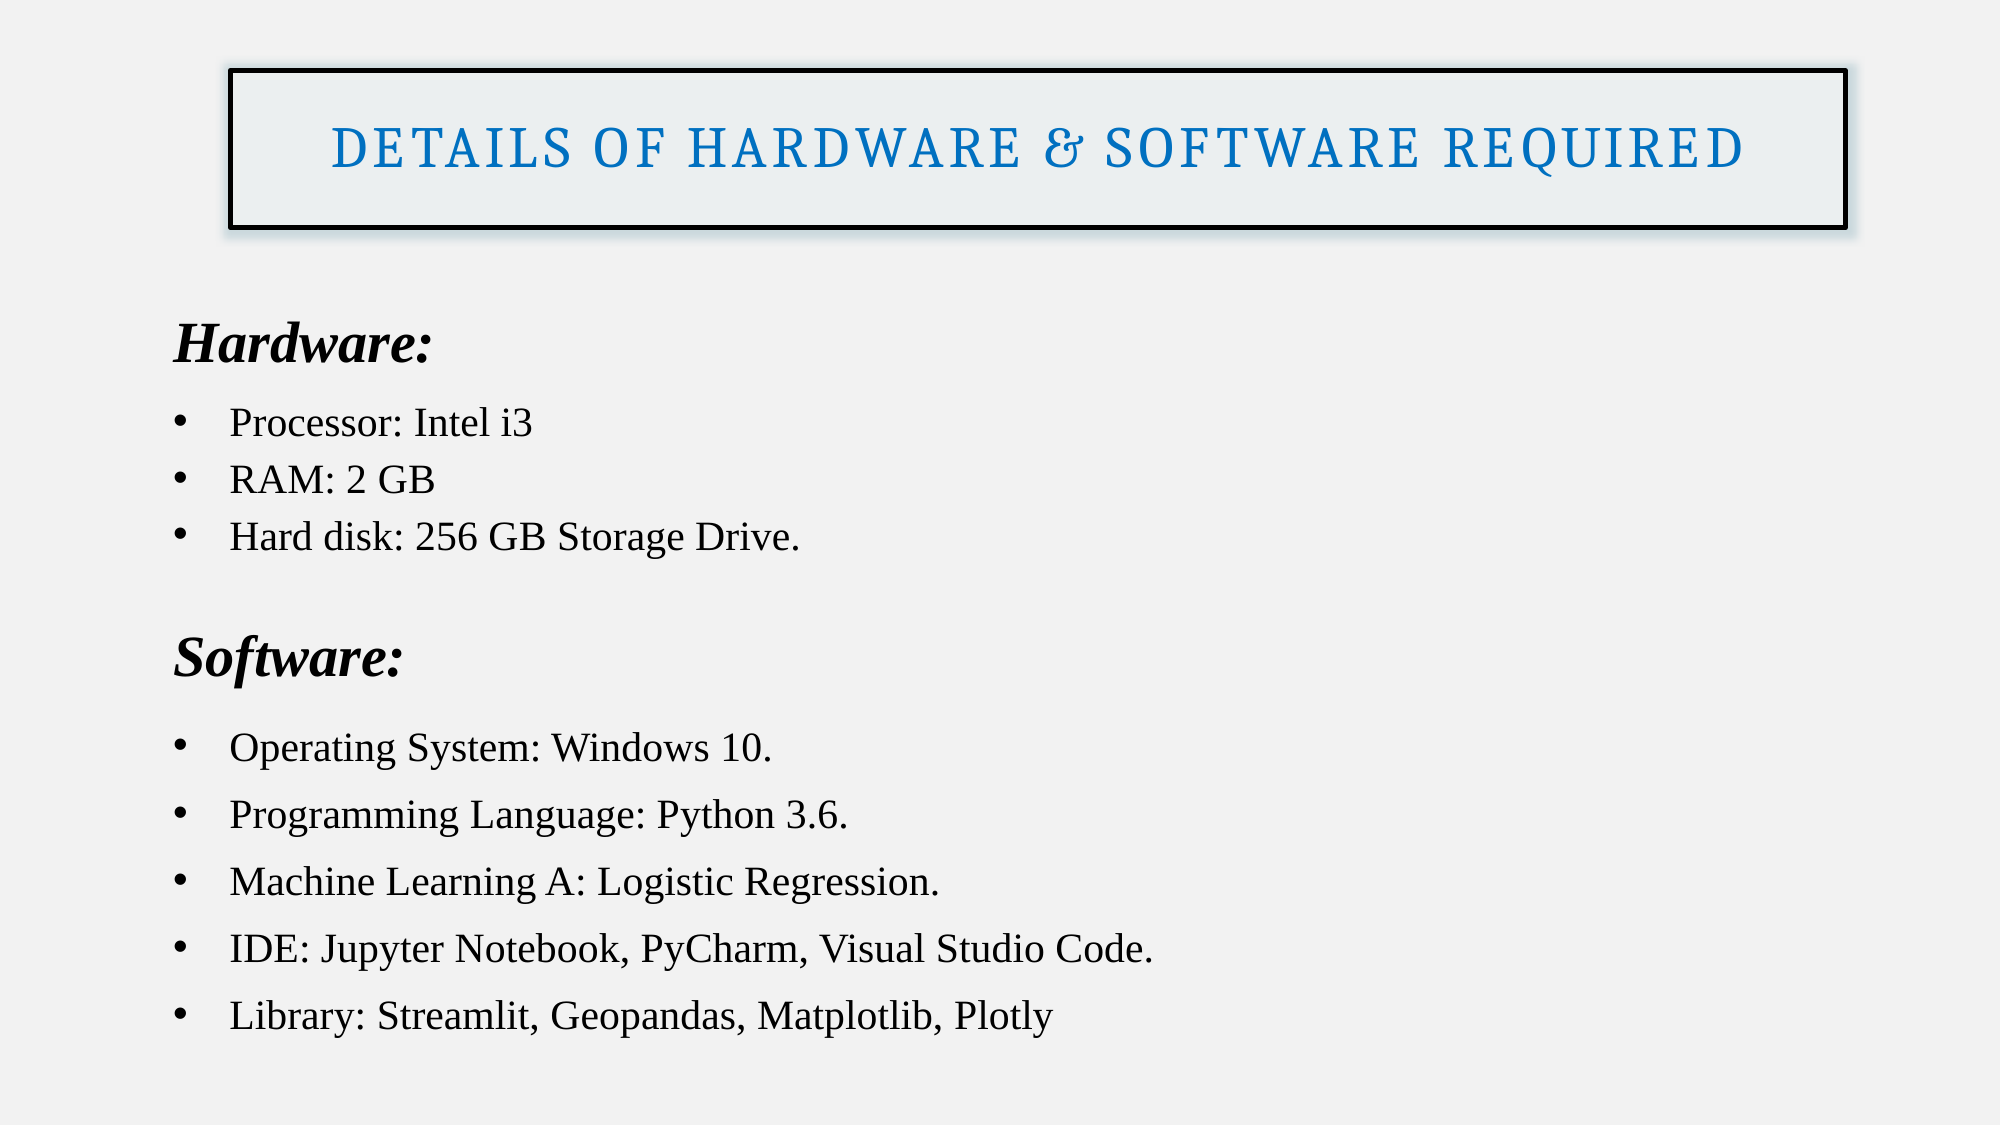

Details of Hardware & Software required
Hardware:
Processor: Intel i3
RAM: 2 GB
Hard disk: 256 GB Storage Drive.

Software:
Operating System: Windows 10.
Programming Language: Python 3.6.
Machine Learning A: Logistic Regression.
IDE: Jupyter Notebook, PyCharm, Visual Studio Code.
Library: Streamlit, Geopandas, Matplotlib, Plotly